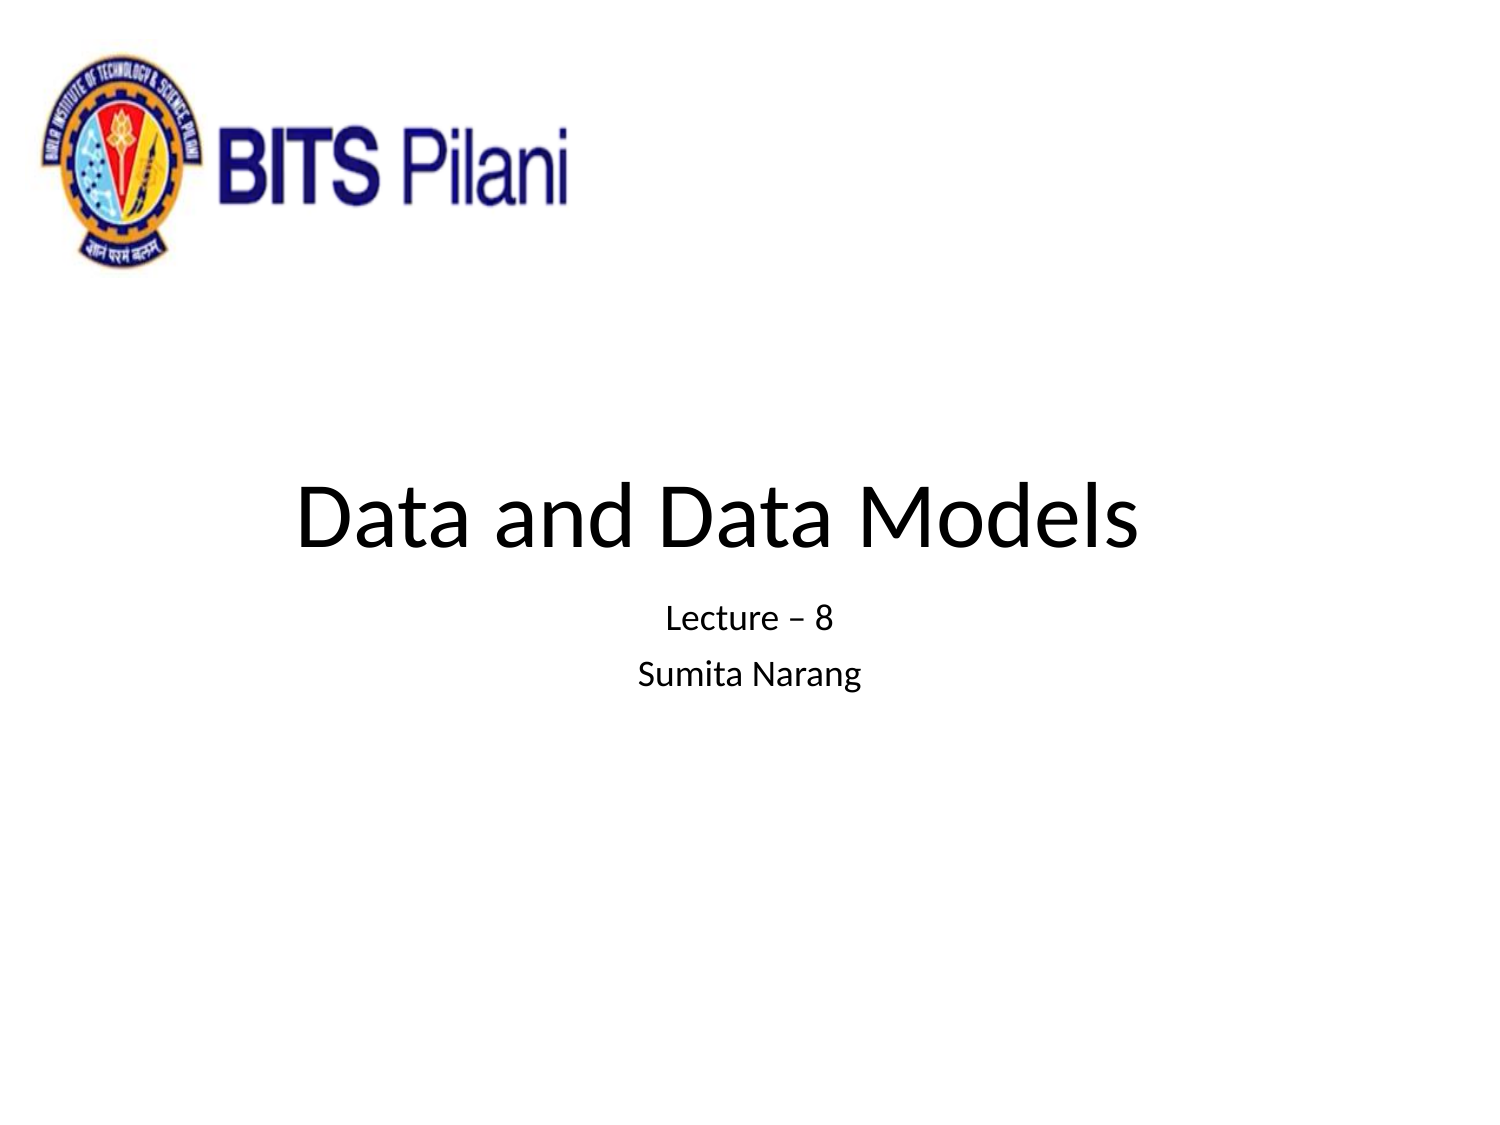

# Data and Data Models
Lecture – 8
Sumita Narang